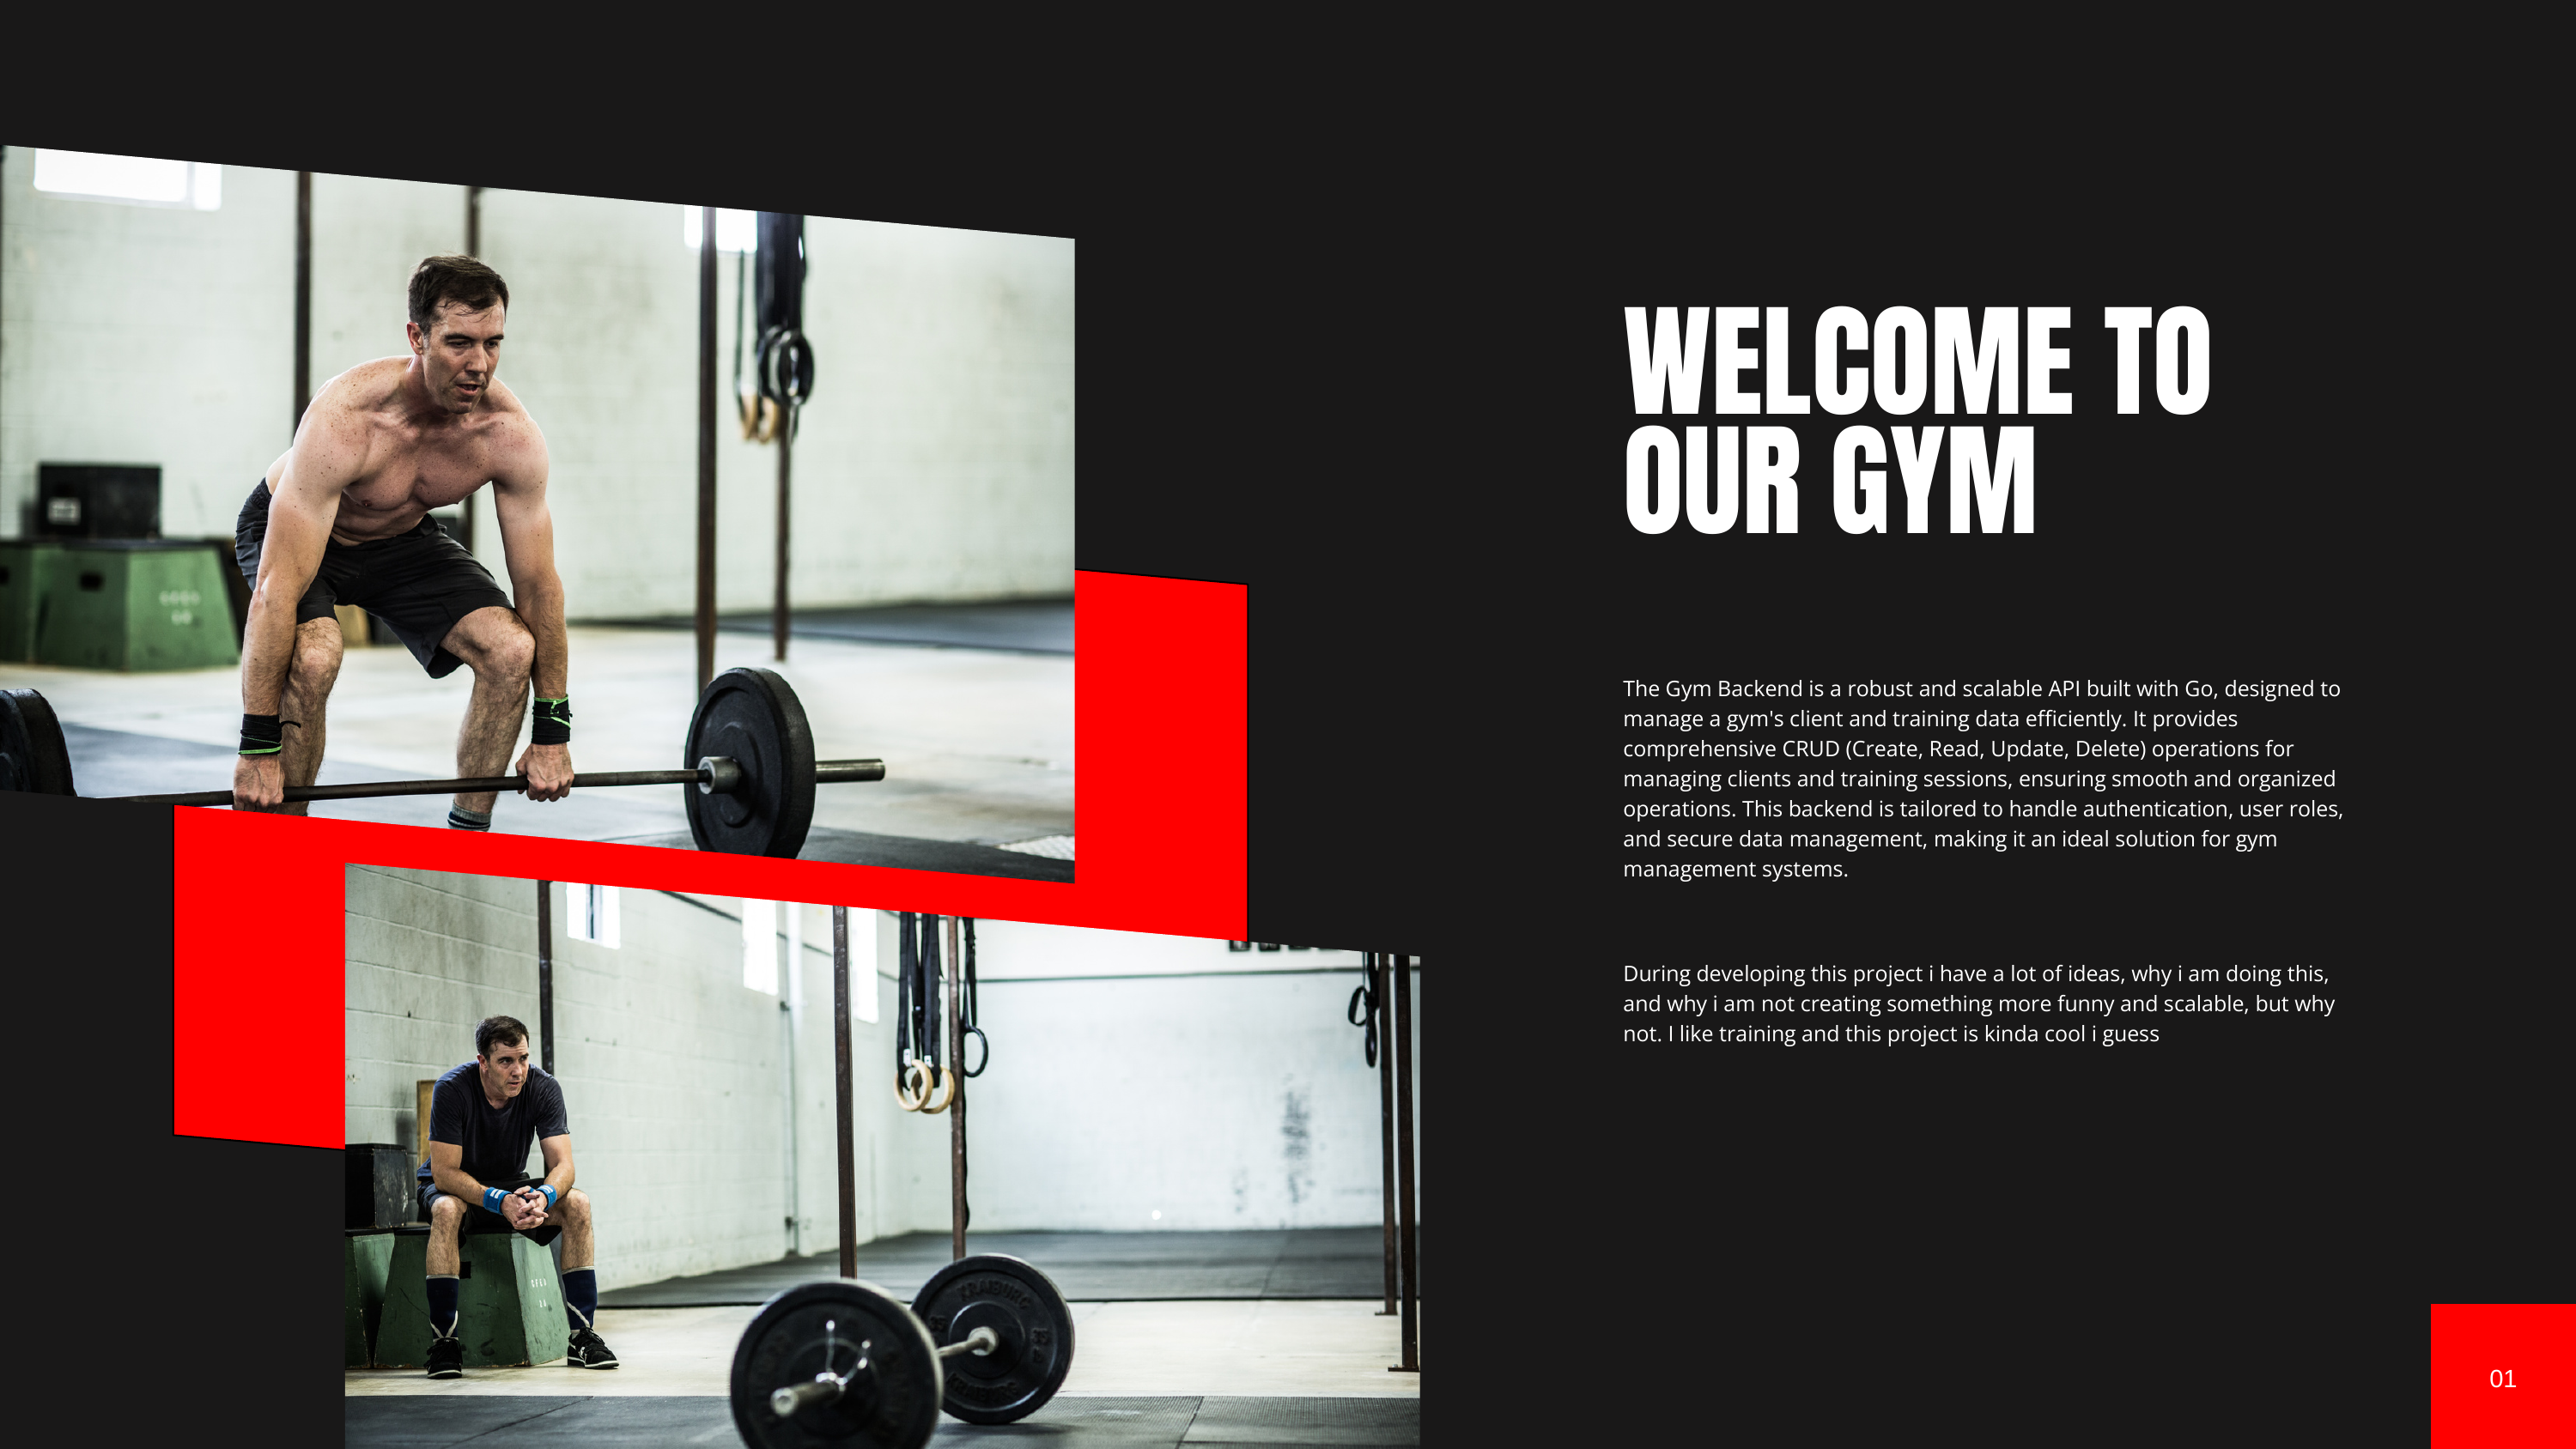

WELCOME TO OUR GYM

The Gym Backend is a robust and scalable API built with Go, designed to manage a gym's client and training data efficiently. It provides comprehensive CRUD (Create, Read, Update, Delete) operations for managing clients and training sessions, ensuring smooth and organized operations. This backend is tailored to handle authentication, user roles, and secure data management, making it an ideal solution for gym management systems.

During developing this project i have a lot of ideas, why i am doing this, and why i am not creating something more funny and scalable, but why not. I like training and this project is kinda cool i guess

01